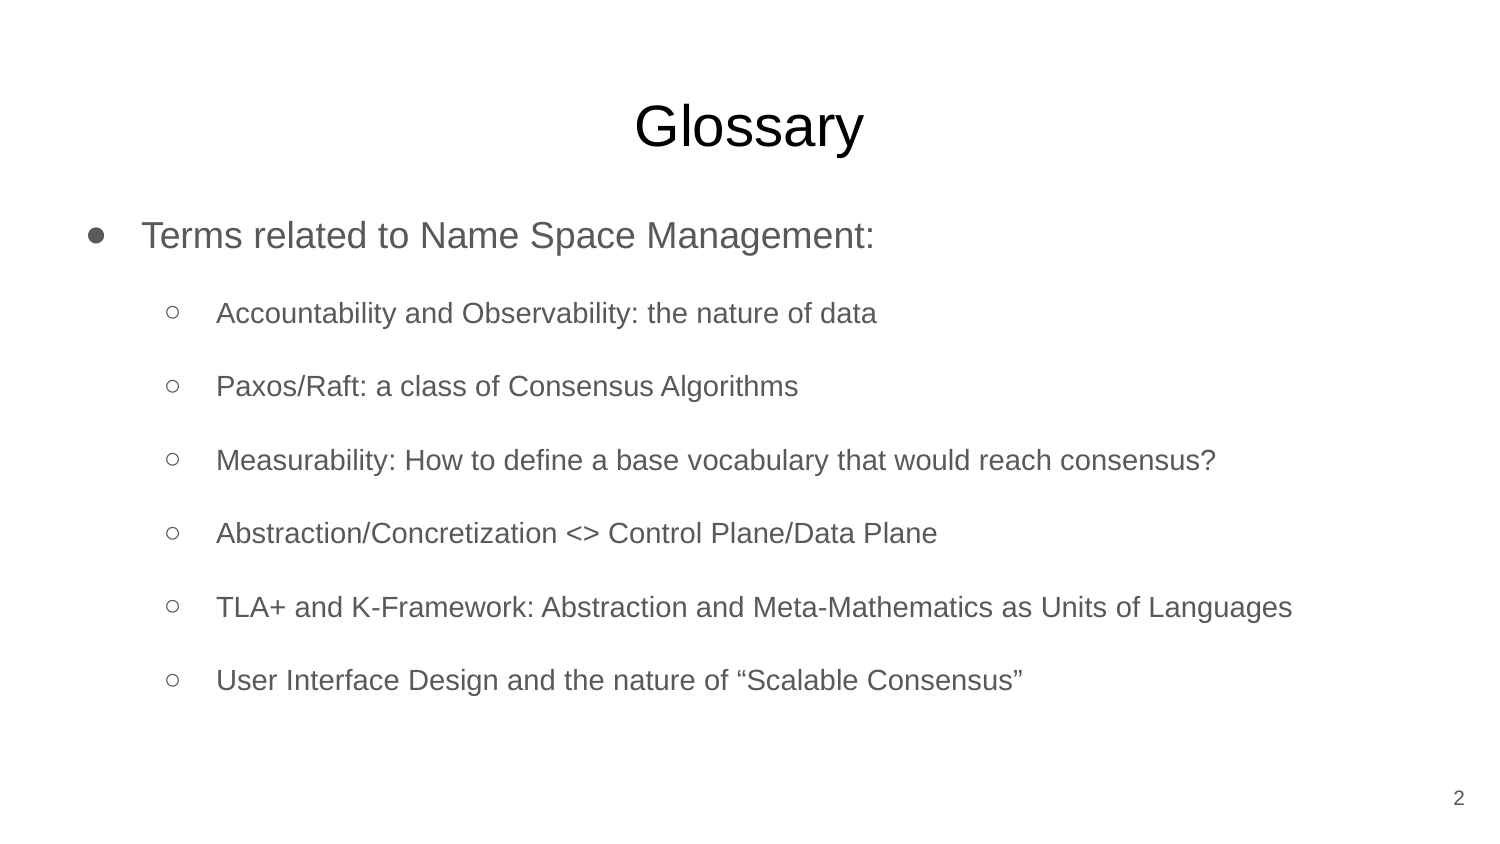

# Glossary
Terms related to Name Space Management:
Accountability and Observability: the nature of data
Paxos/Raft: a class of Consensus Algorithms
Measurability: How to define a base vocabulary that would reach consensus?
Abstraction/Concretization <> Control Plane/Data Plane
TLA+ and K-Framework: Abstraction and Meta-Mathematics as Units of Languages
User Interface Design and the nature of “Scalable Consensus”
2